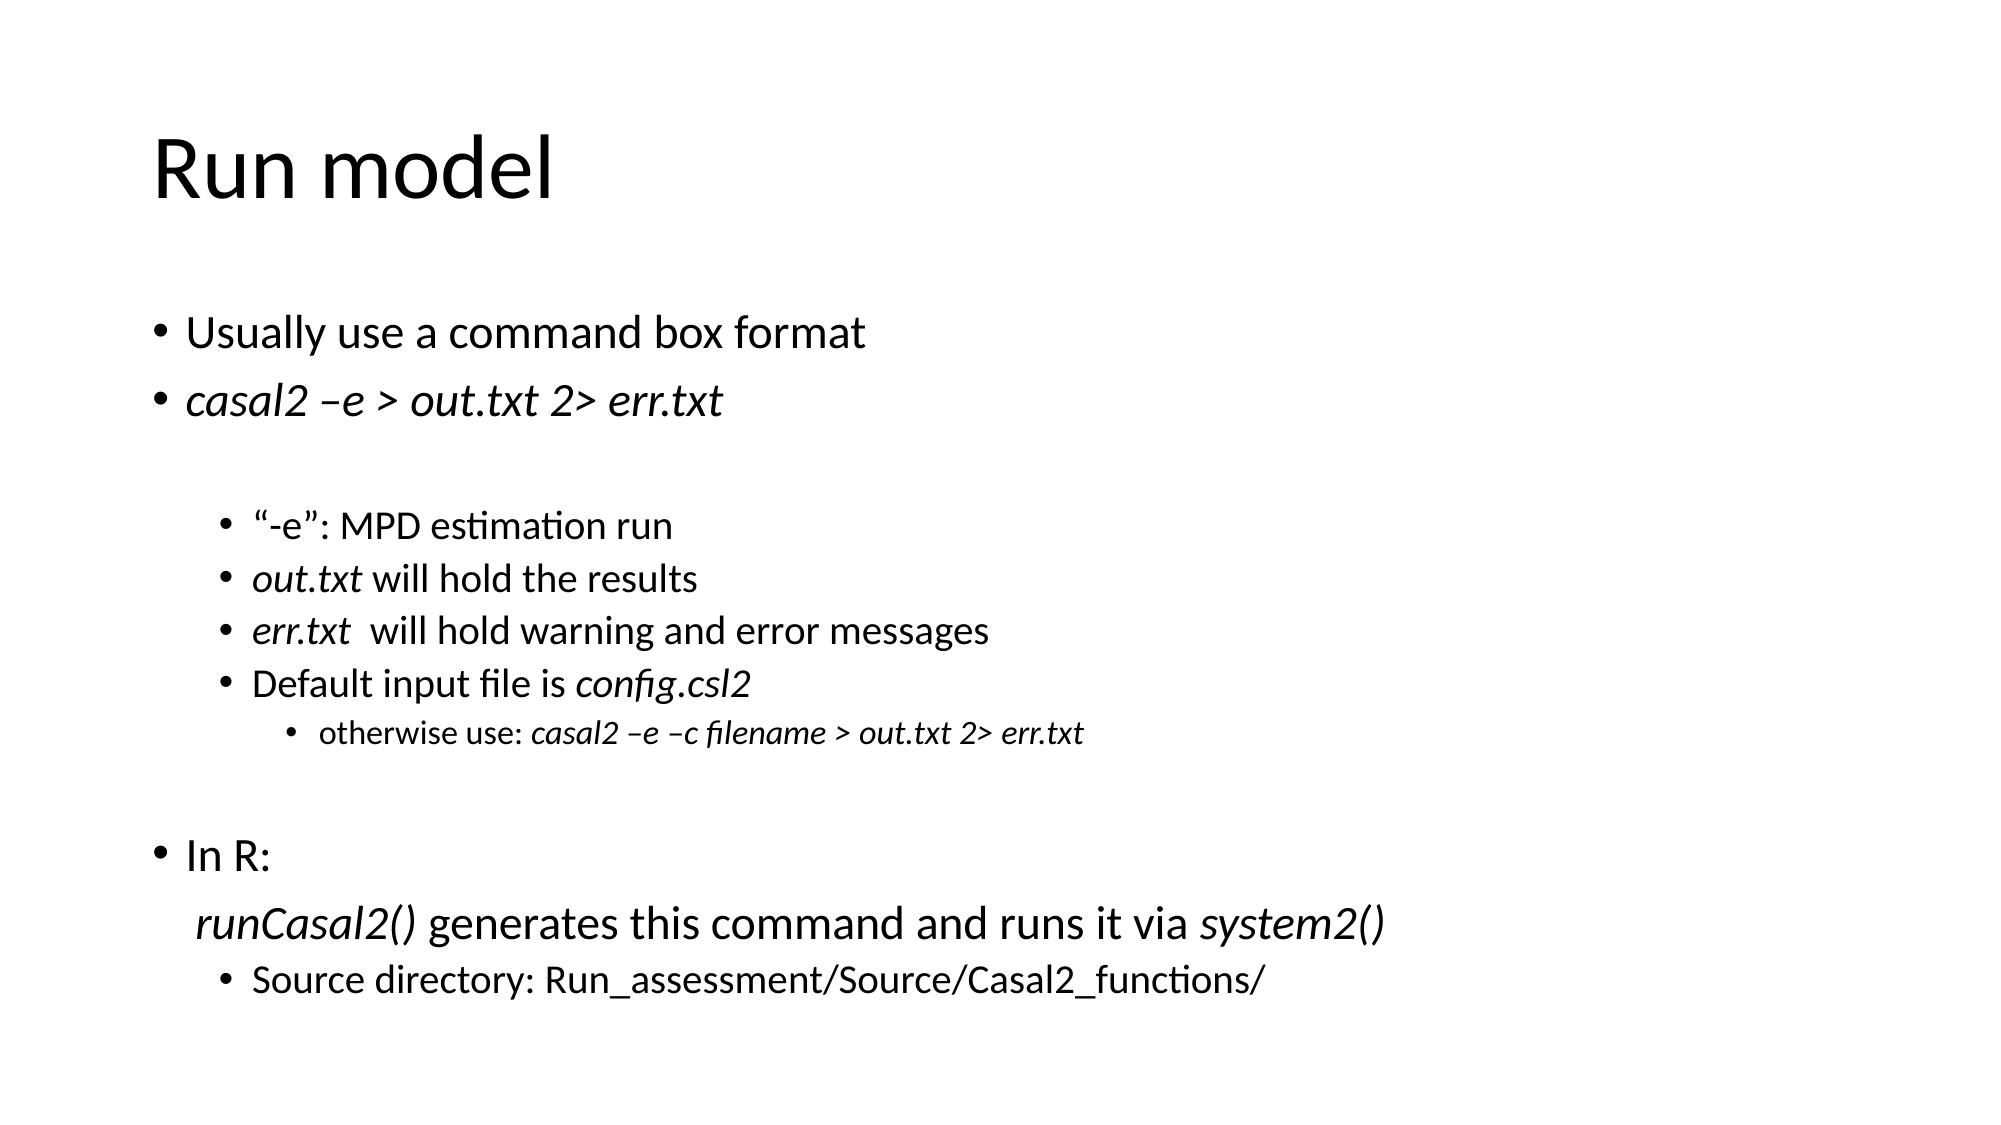

# Run model
Usually use a command box format
casal2 –e > out.txt 2> err.txt

“-e”: MPD estimation run
out.txt will hold the results
err.txt  will hold warning and error messages
Default input file is config.csl2
otherwise use: casal2 –e –c filename > out.txt 2> err.txt

In R:
    runCasal2() generates this command and runs it via system2()
Source directory: Run_assessment/Source/Casal2_functions/